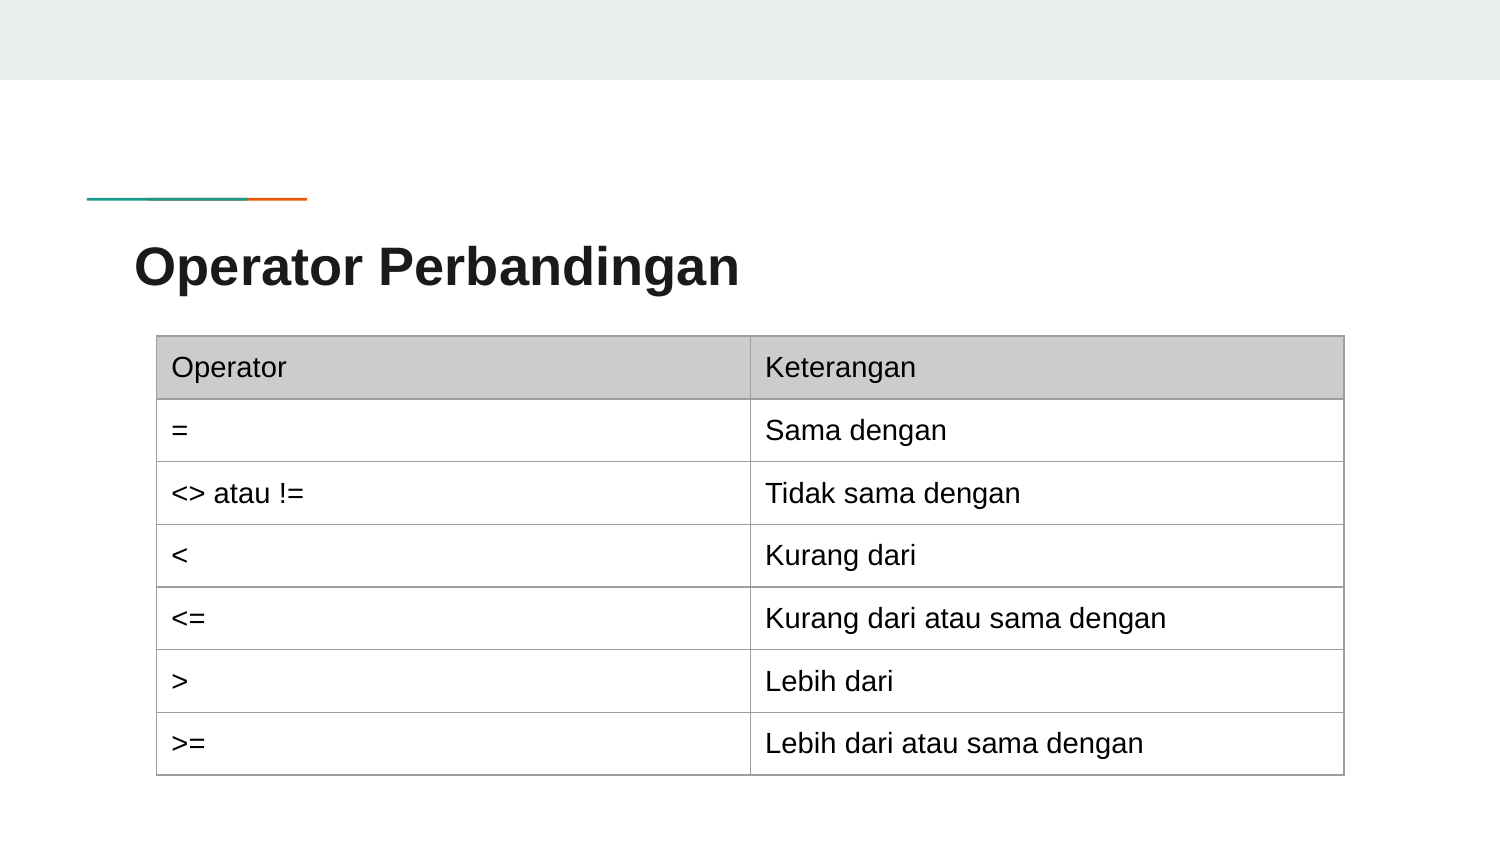

# Operator Perbandingan
| Operator | Keterangan |
| --- | --- |
| = | Sama dengan |
| <> atau != | Tidak sama dengan |
| < | Kurang dari |
| <= | Kurang dari atau sama dengan |
| > | Lebih dari |
| >= | Lebih dari atau sama dengan |